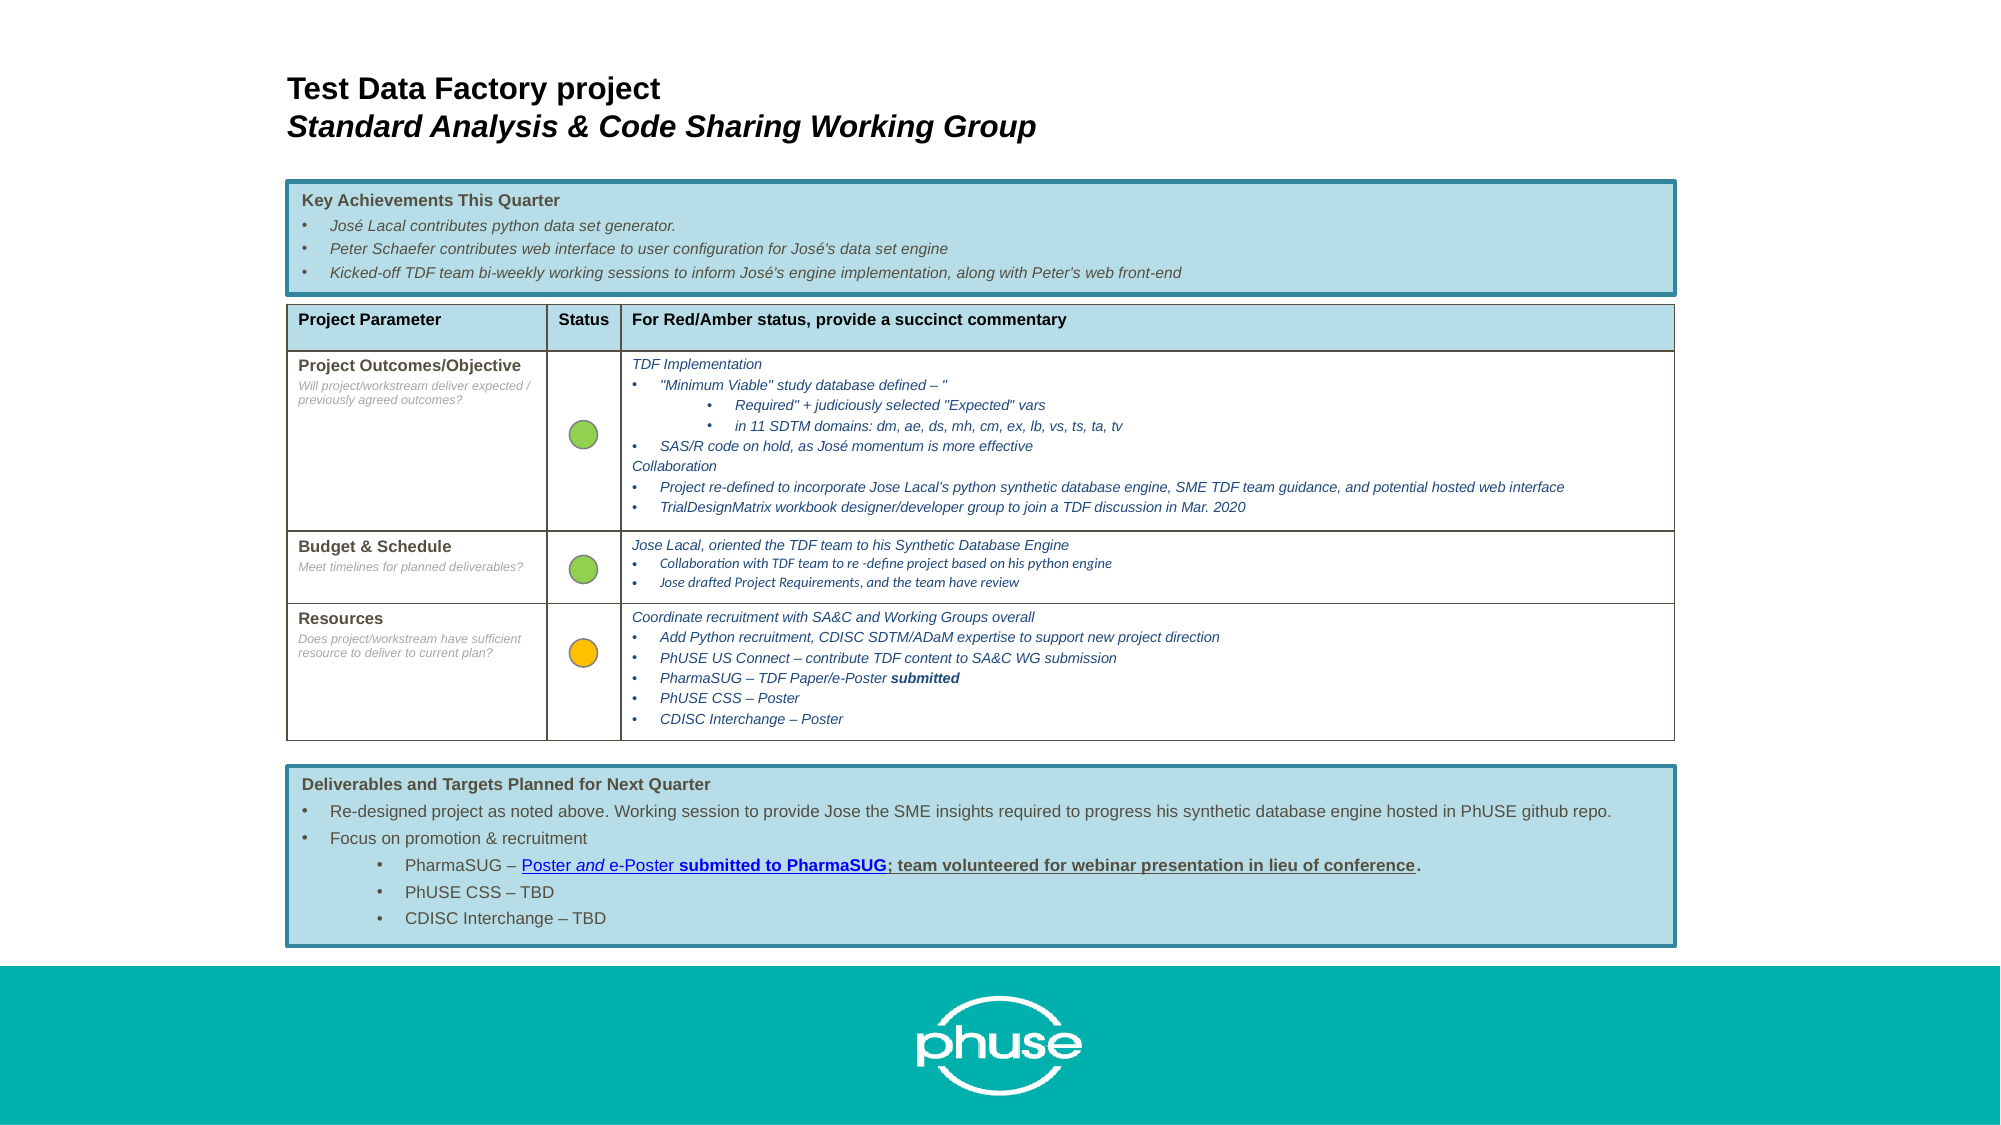

Test Data Factory project
Standard Analysis & Code Sharing Working Group
Key Achievements This Quarter
José Lacal contributes python data set generator.
Peter Schaefer contributes web interface to user configuration for José's data set engine
Kicked-off TDF team bi-weekly working sessions to inform José's engine implementation, along with Peter's web front-end
| Project Parameter | Status | For Red/Amber status, provide a succinct commentary |
| --- | --- | --- |
| Project Outcomes/Objective Will project/workstream deliver expected / previously agreed outcomes? |  | TDF Implementation "Minimum Viable" study database defined – " Required" + judiciously selected "Expected" vars in 11 SDTM domains: dm, ae, ds, mh, cm, ex, lb, vs, ts, ta, tv SAS/R code on hold, as José momentum is more effective Collaboration Project re-defined to incorporate Jose Lacal’s python synthetic database engine, SME TDF team guidance, and potential hosted web interface TrialDesignMatrix workbook designer/developer group to join a TDF discussion in Mar. 2020 |
| Budget & Schedule Meet timelines for planned deliverables? |  | Jose Lacal, oriented the TDF team to his Synthetic Database Engine Collaboration with TDF team to re -define project based on his python engine Jose drafted Project Requirements, and the team have review |
| Resources Does project/workstream have sufficient resource to deliver to current plan? |  | Coordinate recruitment with SA&C and Working Groups overall Add Python recruitment, CDISC SDTM/ADaM expertise to support new project direction PhUSE US Connect – contribute TDF content to SA&C WG submission PharmaSUG – TDF Paper/e-Poster submitted PhUSE CSS – Poster CDISC Interchange – Poster |

Deliverables and Targets Planned for Next Quarter
Re-designed project as noted above. Working session to provide Jose the SME insights required to progress his synthetic database engine hosted in PhUSE github repo.
Focus on promotion & recruitment
PharmaSUG – Poster and e-Poster submitted to PharmaSUG; team volunteered for webinar presentation in lieu of conference.
PhUSE CSS – TBD
CDISC Interchange – TBD